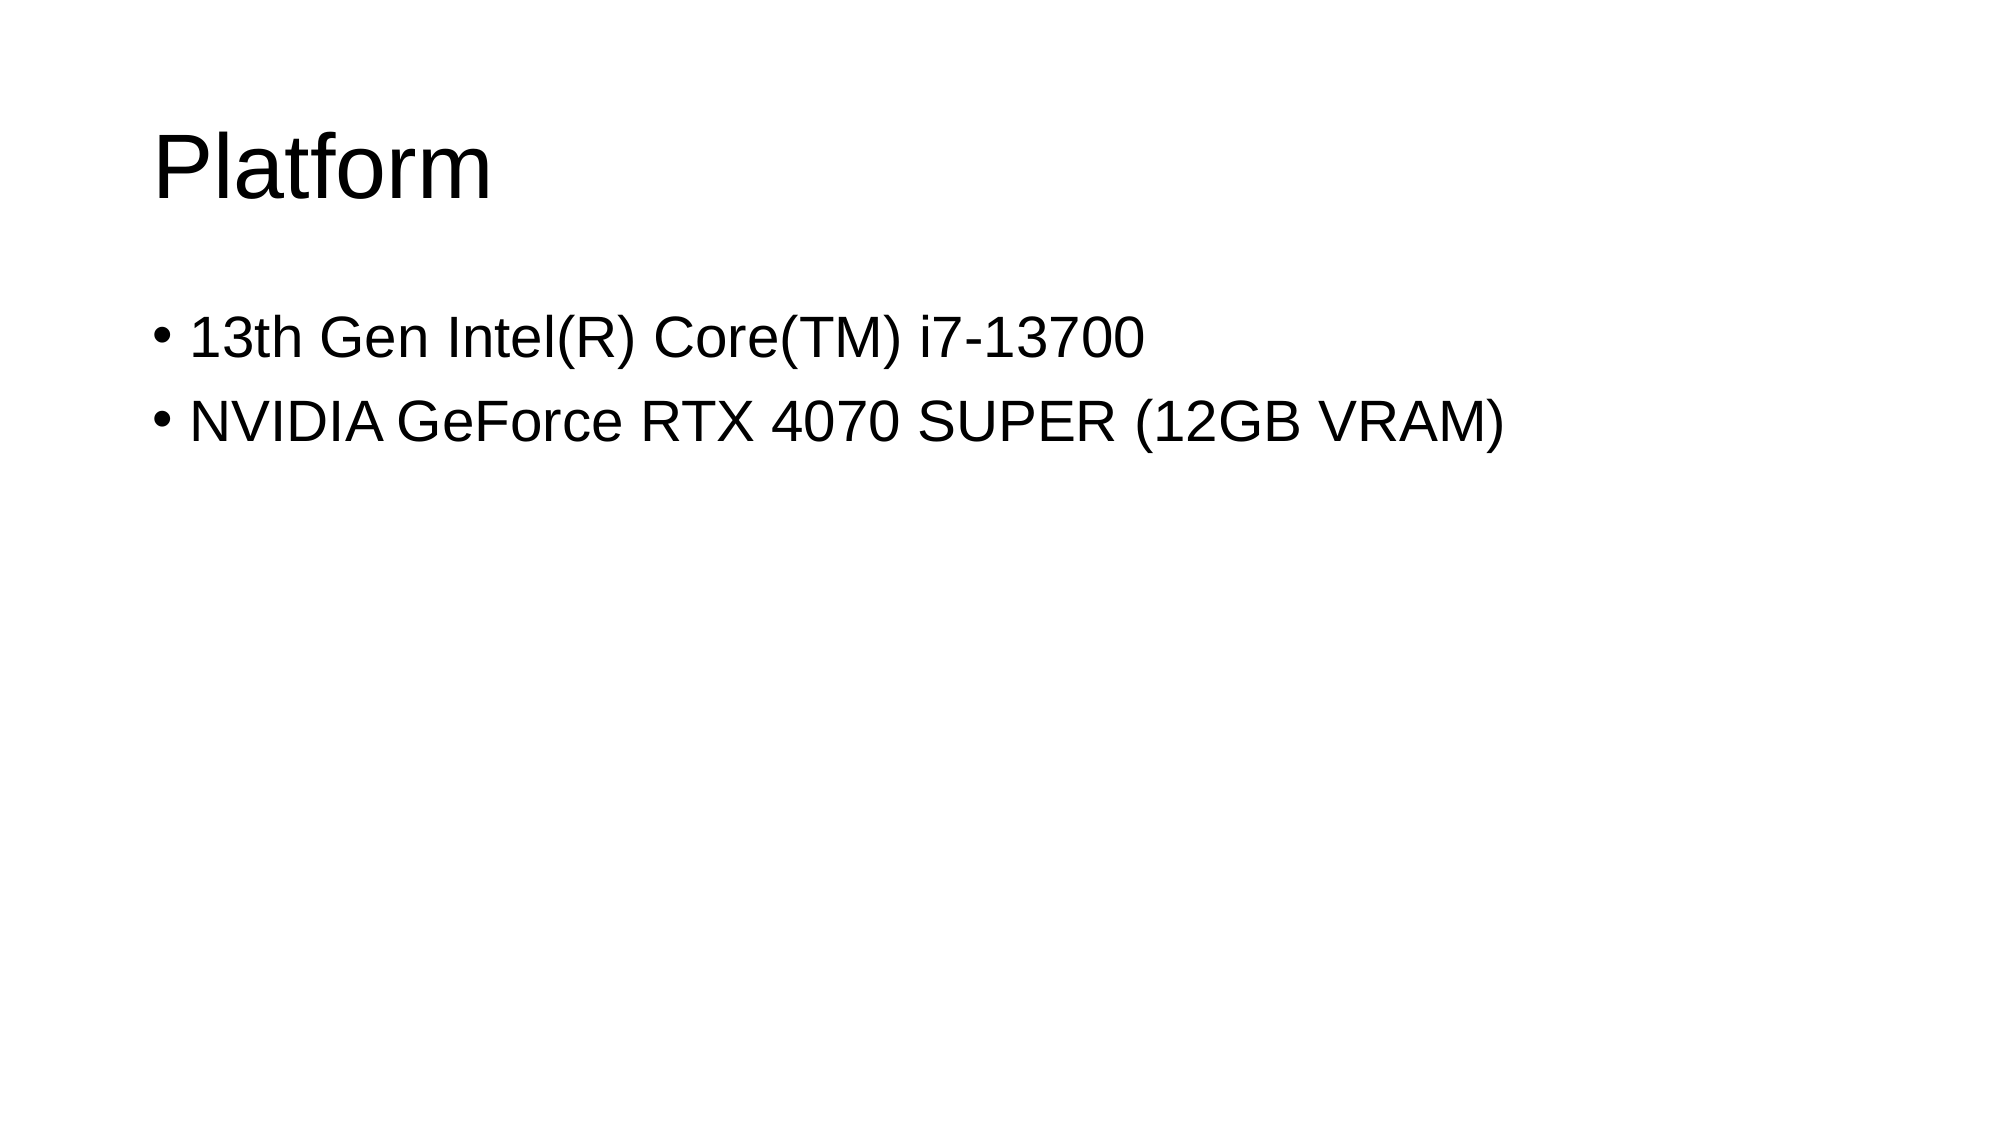

# Platform
13th Gen Intel(R) Core(TM) i7-13700
NVIDIA GeForce RTX 4070 SUPER (12GB VRAM)